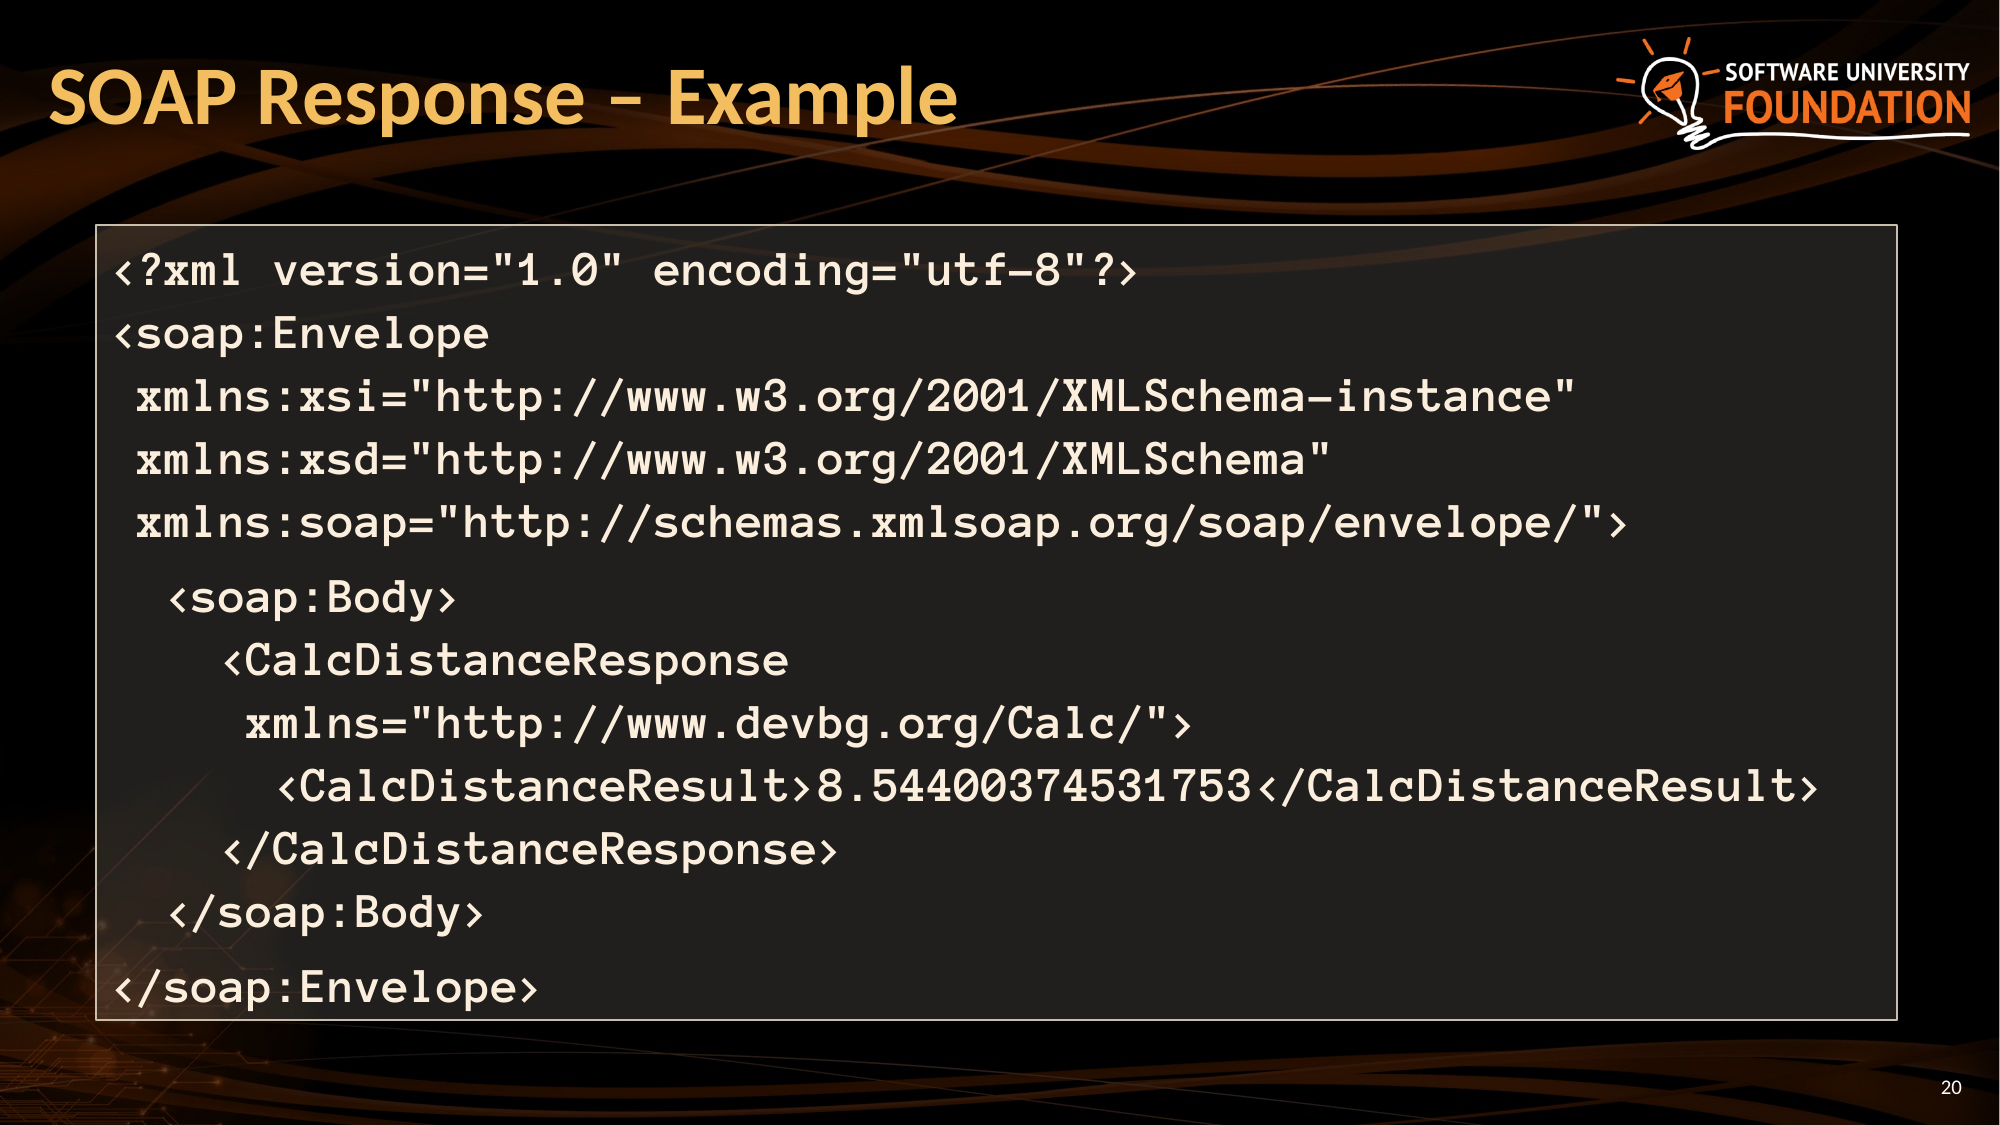

# SOAP Response – Example
<?xml version="1.0" encoding="utf-8"?>
<soap:Envelope
 xmlns:xsi="http://www.w3.org/2001/XMLSchema-instance"
 xmlns:xsd="http://www.w3.org/2001/XMLSchema"
 xmlns:soap="http://schemas.xmlsoap.org/soap/envelope/">
  <soap:Body>
    <CalcDistanceResponse
     xmlns="http://www.devbg.org/Calc/">
      <CalcDistanceResult>8.54400374531753</CalcDistanceResult>
    </CalcDistanceResponse>
  </soap:Body>
</soap:Envelope>
20